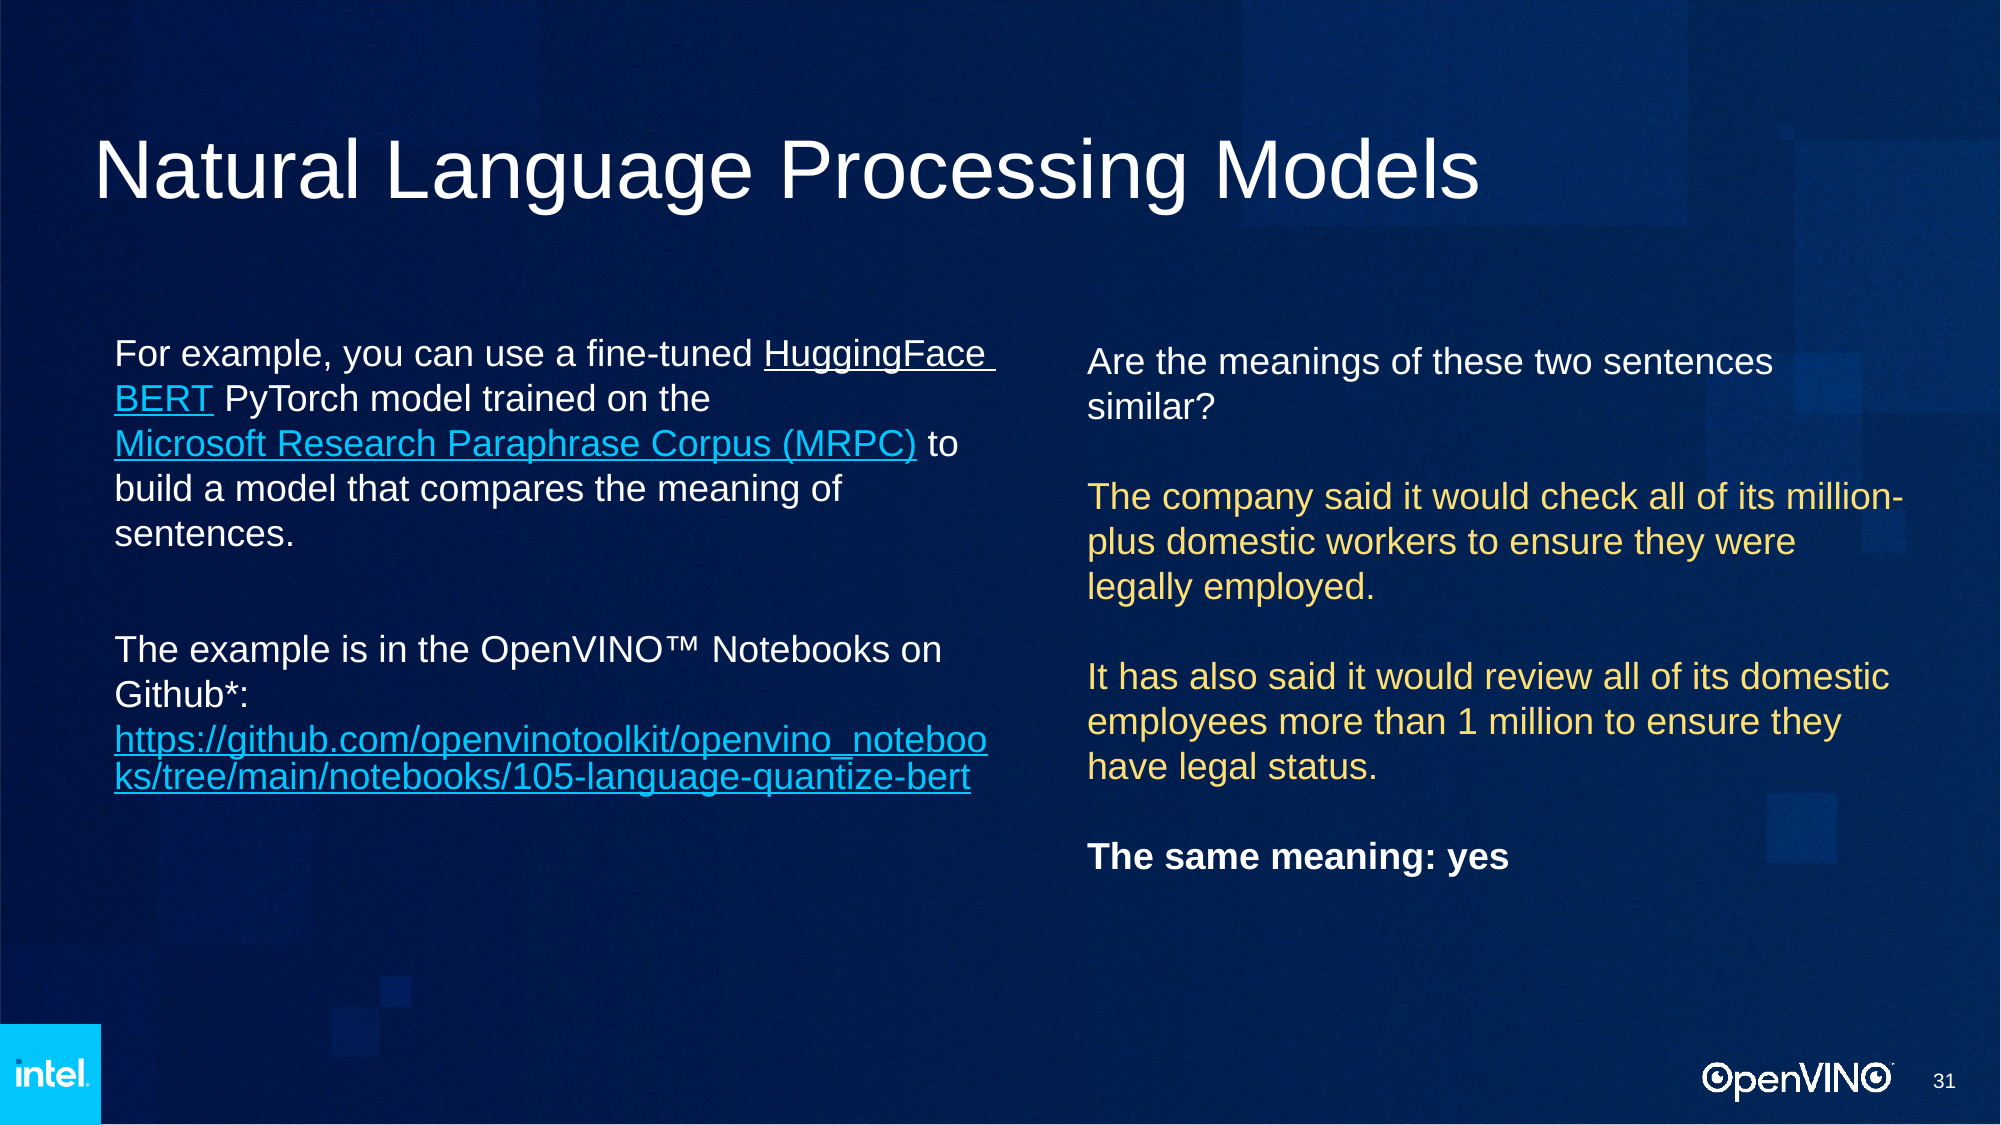

# Natural Language Processing Models
For example, you can use a fine-tuned HuggingFace BERT PyTorch model trained on the Microsoft Research Paraphrase Corpus (MRPC) to build a model that compares the meaning of sentences.

The example is in the OpenVINO™ Notebooks on Github*: https://github.com/openvinotoolkit/openvino_notebooks/tree/main/notebooks/105-language-quantize-bert
Are the meanings of these two sentences similar?

The company said it would check all of its million-plus domestic workers to ensure they were legally employed.

It has also said it would review all of its domestic employees more than 1 million to ensure they have legal status.

The same meaning: yes